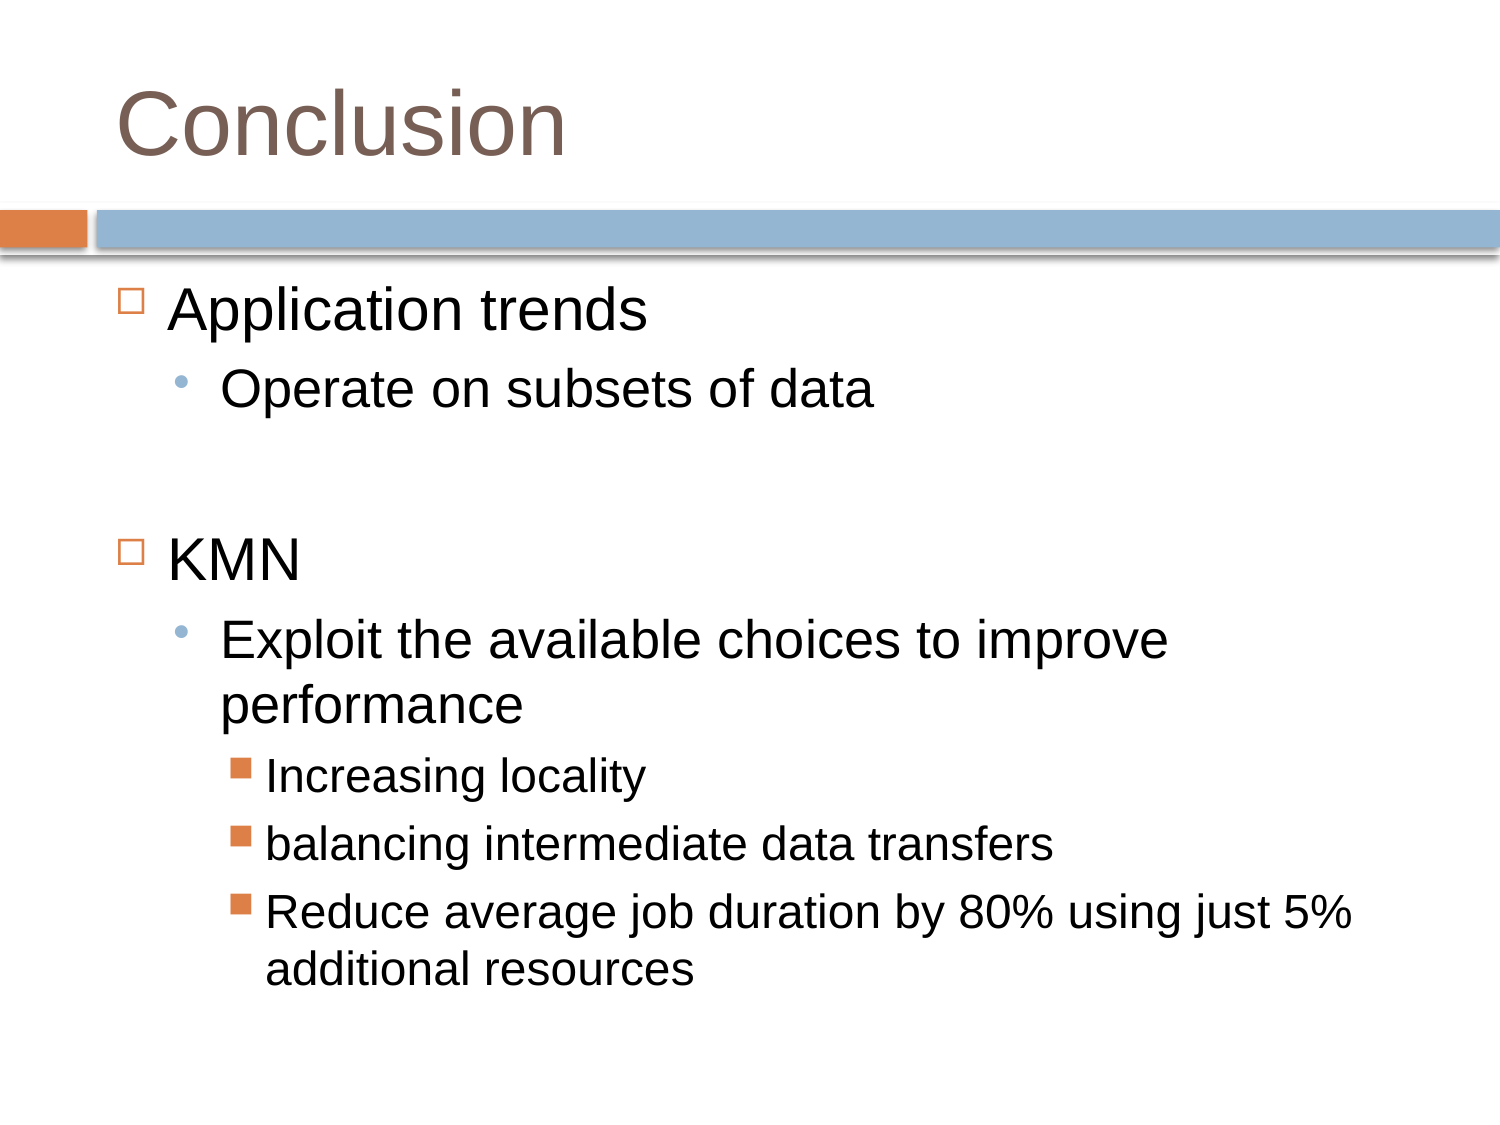

# Conclusion
Application trends
Operate on subsets of data

KMN
Exploit the available choices to improve performance
Increasing locality
balancing intermediate data transfers
Reduce average job duration by 80% using just 5% additional resources